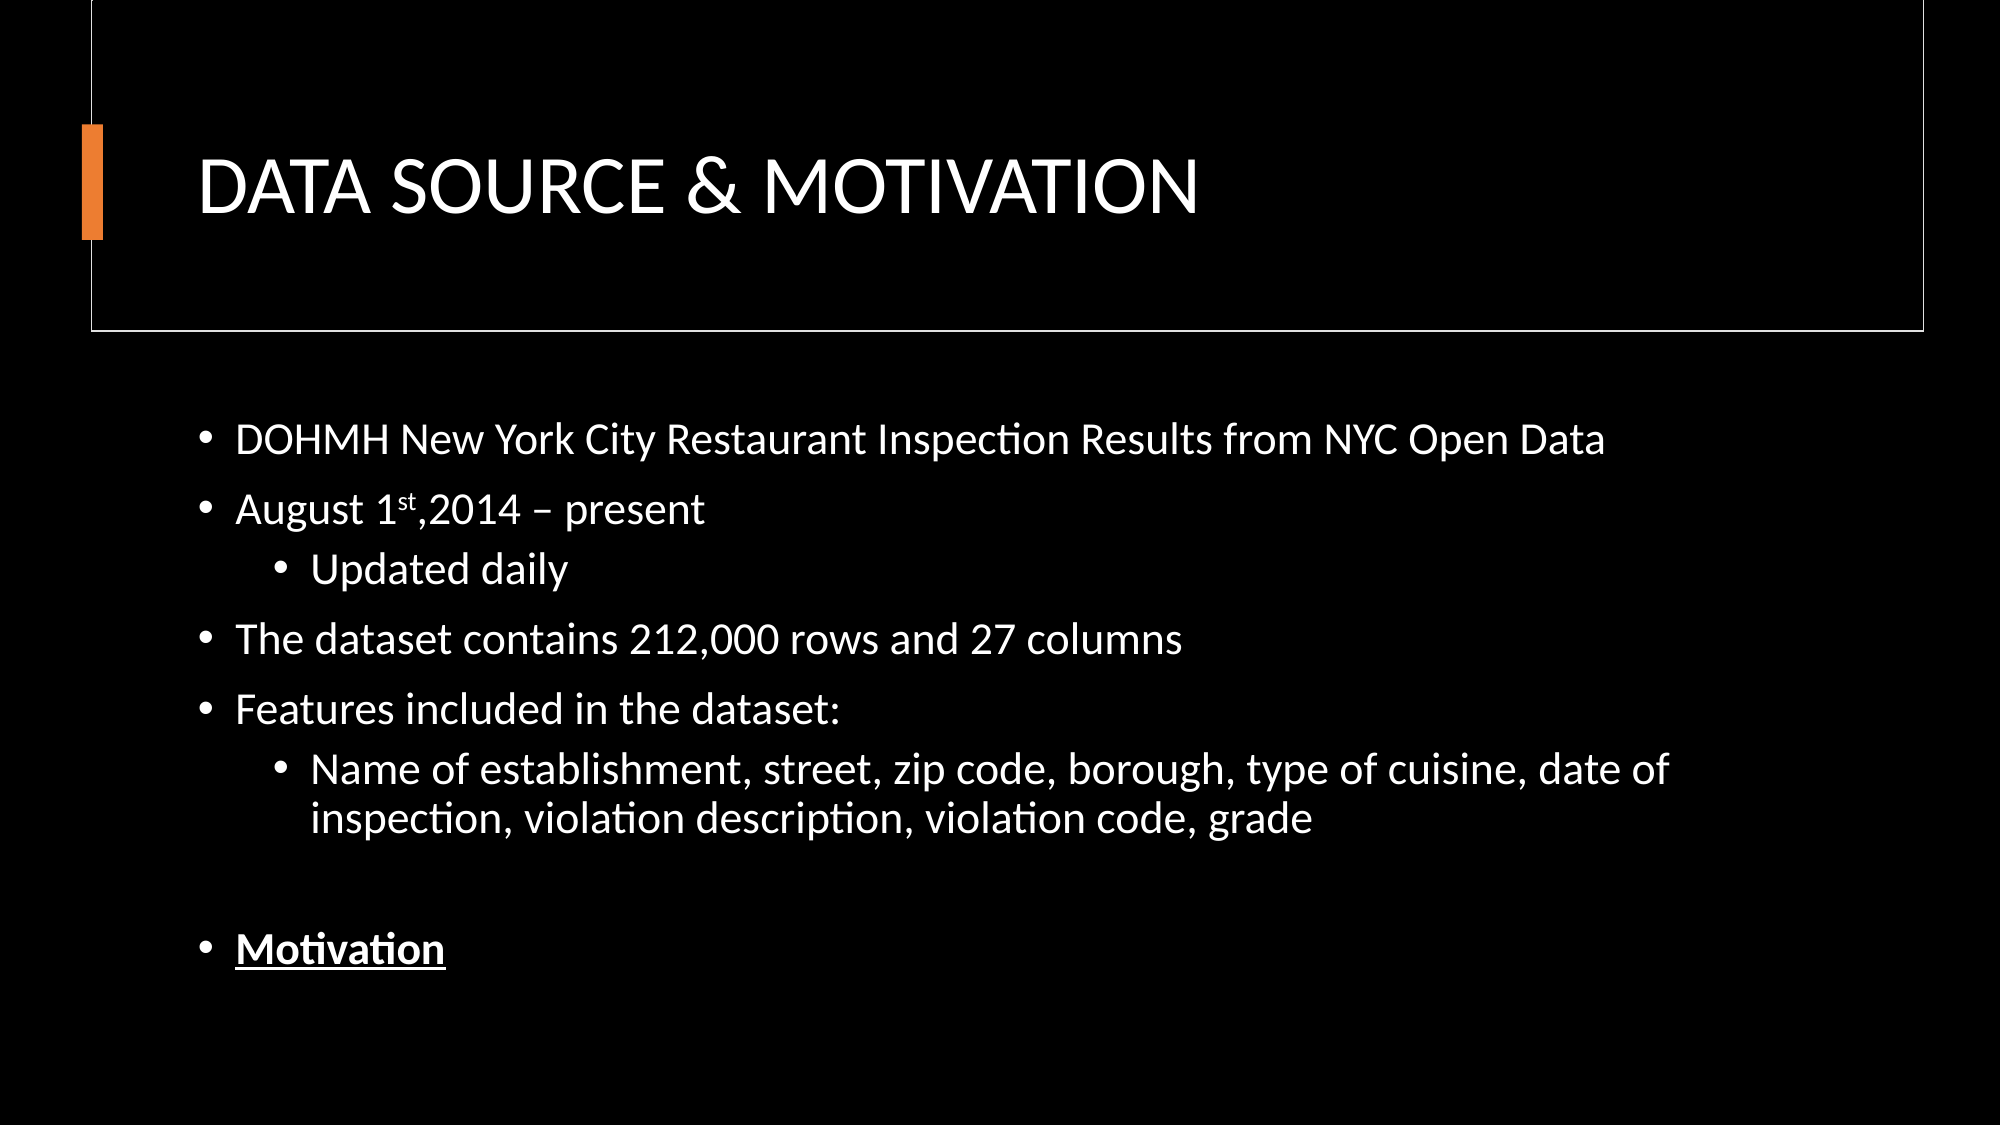

# DATA SOURCE & MOTIVATION

DOHMH New York City Restaurant Inspection Results from NYC Open Data
August 1st,2014 – present
Updated daily
The dataset contains 212,000 rows and 27 columns
Features included in the dataset:
Name of establishment, street, zip code, borough, type of cuisine, date of inspection, violation description, violation code, grade

Motivation